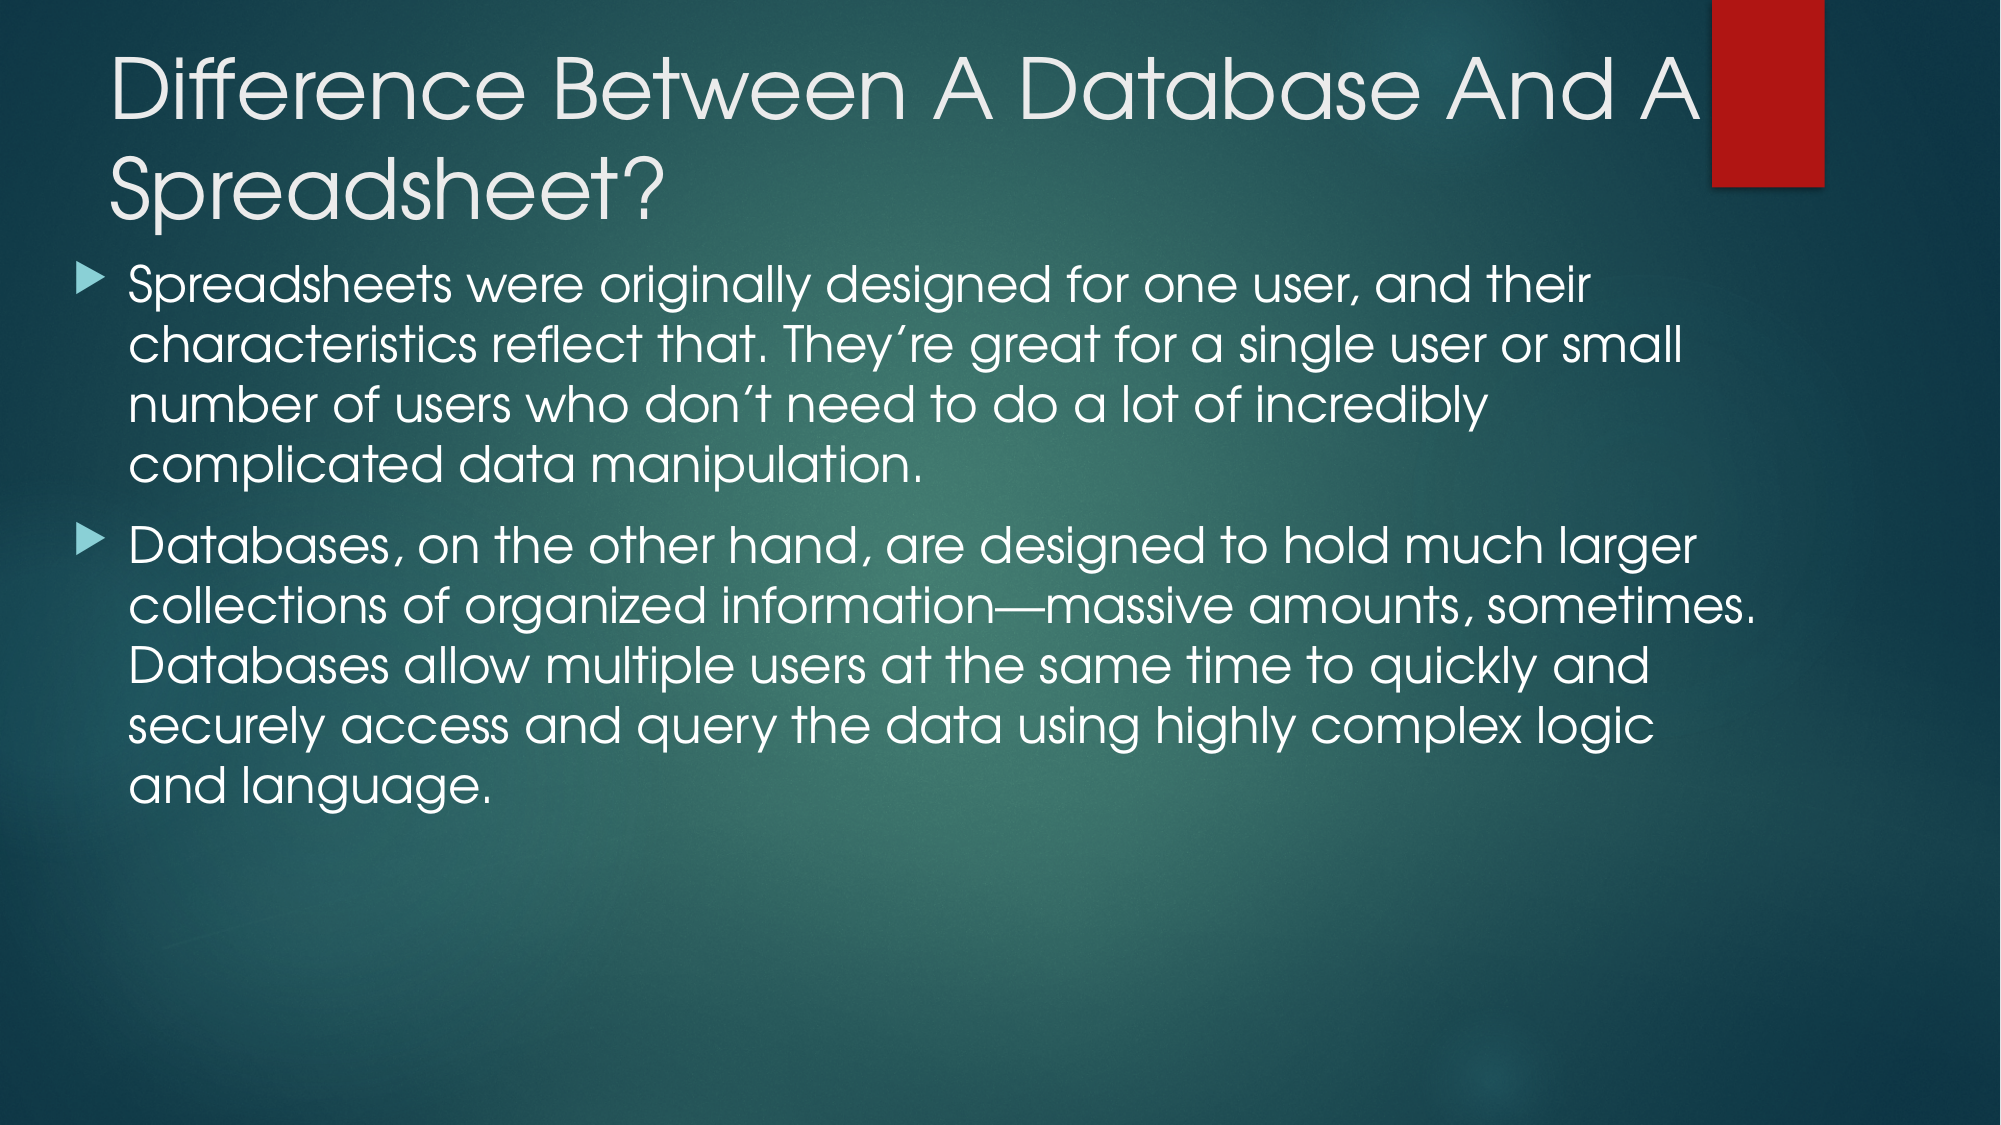

# Difference Between A Database And A Spreadsheet?
Spreadsheets were originally designed for one user, and their characteristics reflect that. They’re great for a single user or small number of users who don’t need to do a lot of incredibly complicated data manipulation.
Databases, on the other hand, are designed to hold much larger collections of organized information—massive amounts, sometimes. Databases allow multiple users at the same time to quickly and securely access and query the data using highly complex logic and language.